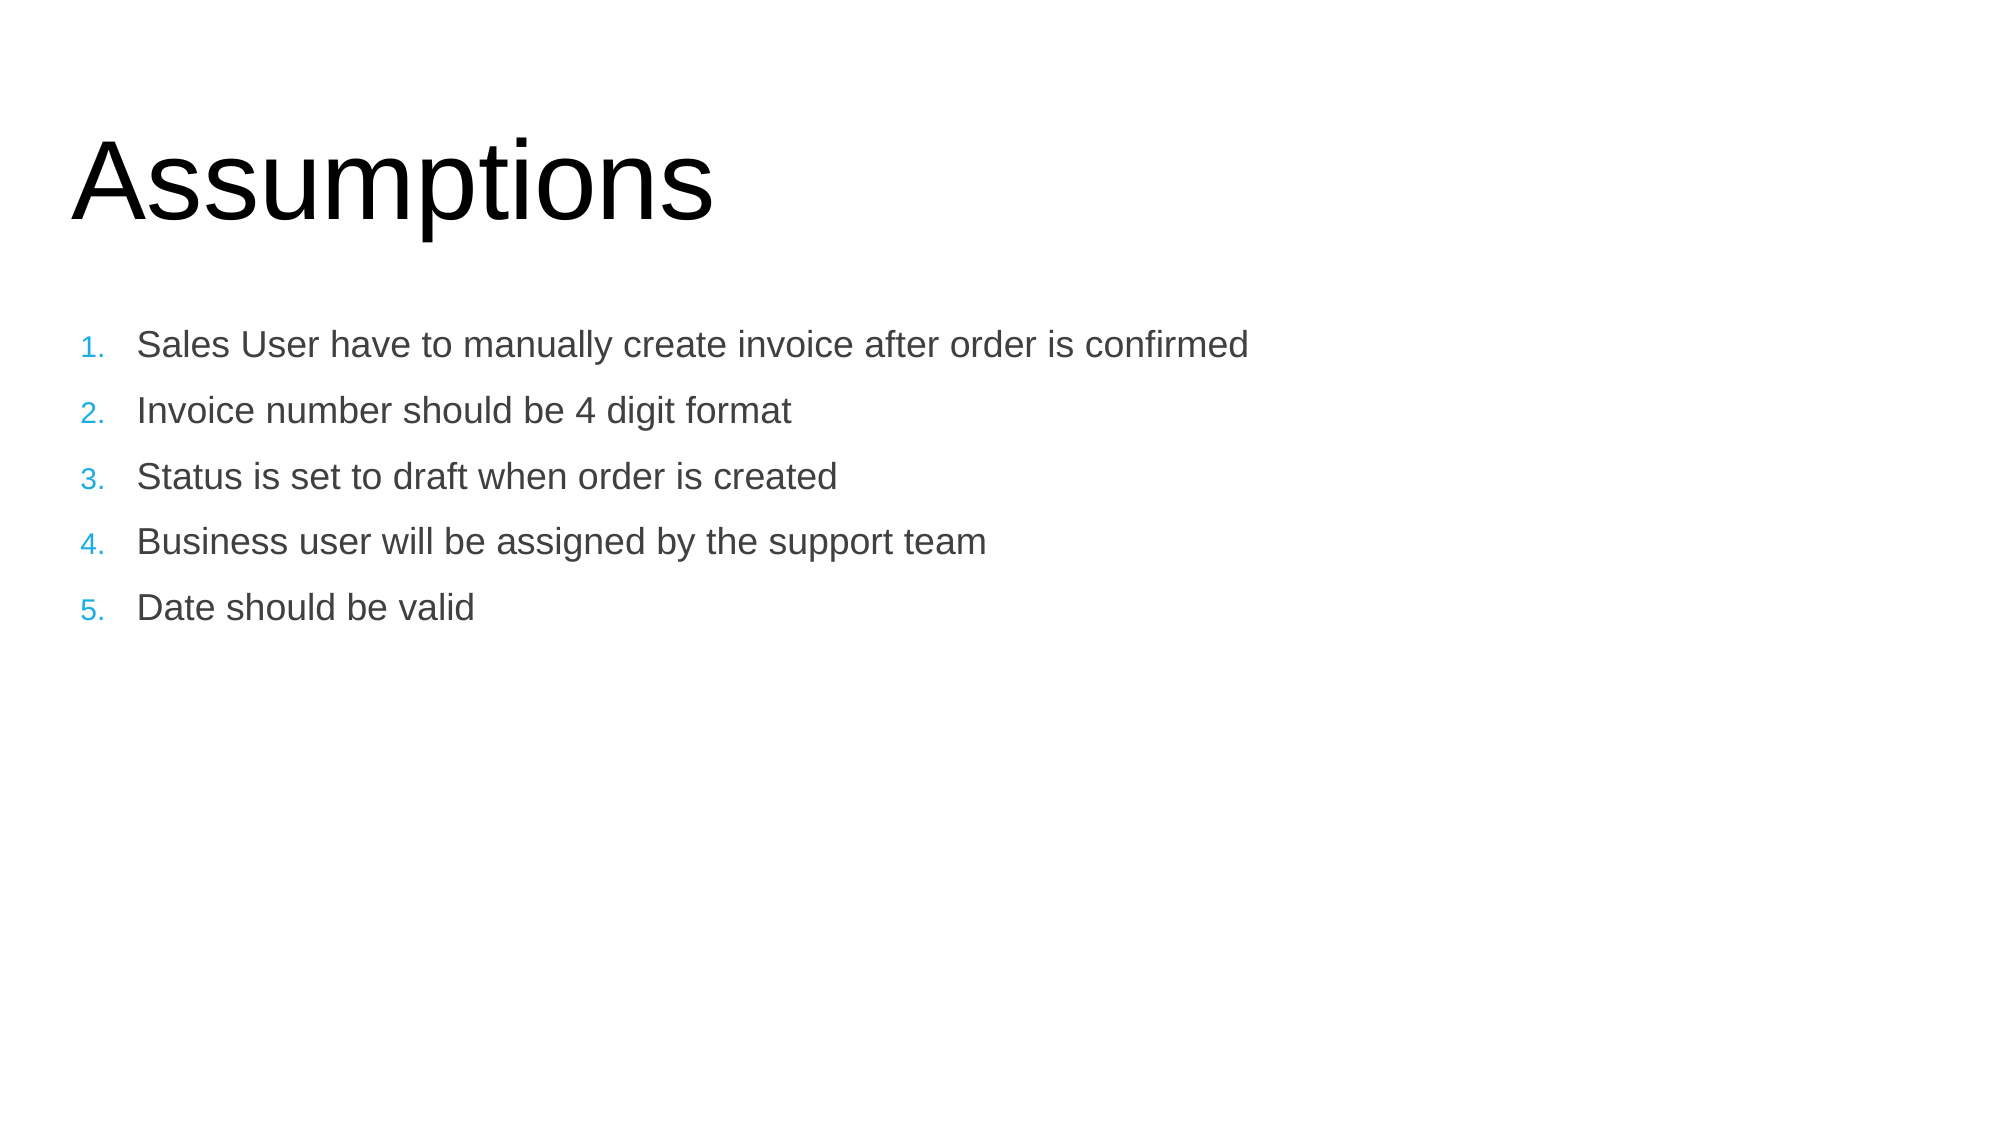

Assumptions
Sales User have to manually create invoice after order is confirmed
Invoice number should be 4 digit format
Status is set to draft when order is created
Business user will be assigned by the support team
Date should be valid